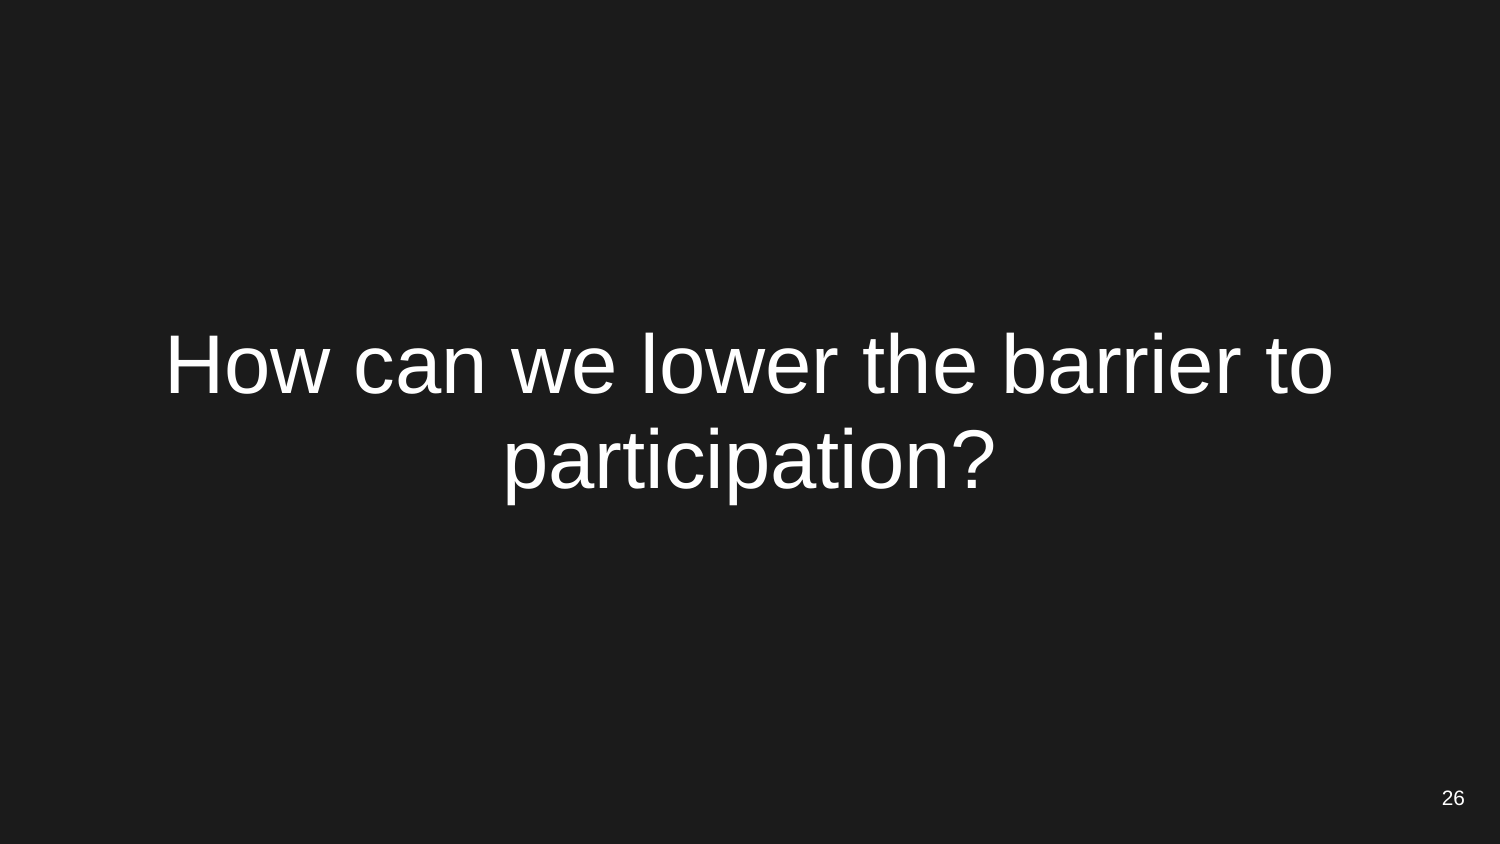

# How can we lower the barrier to participation?
26